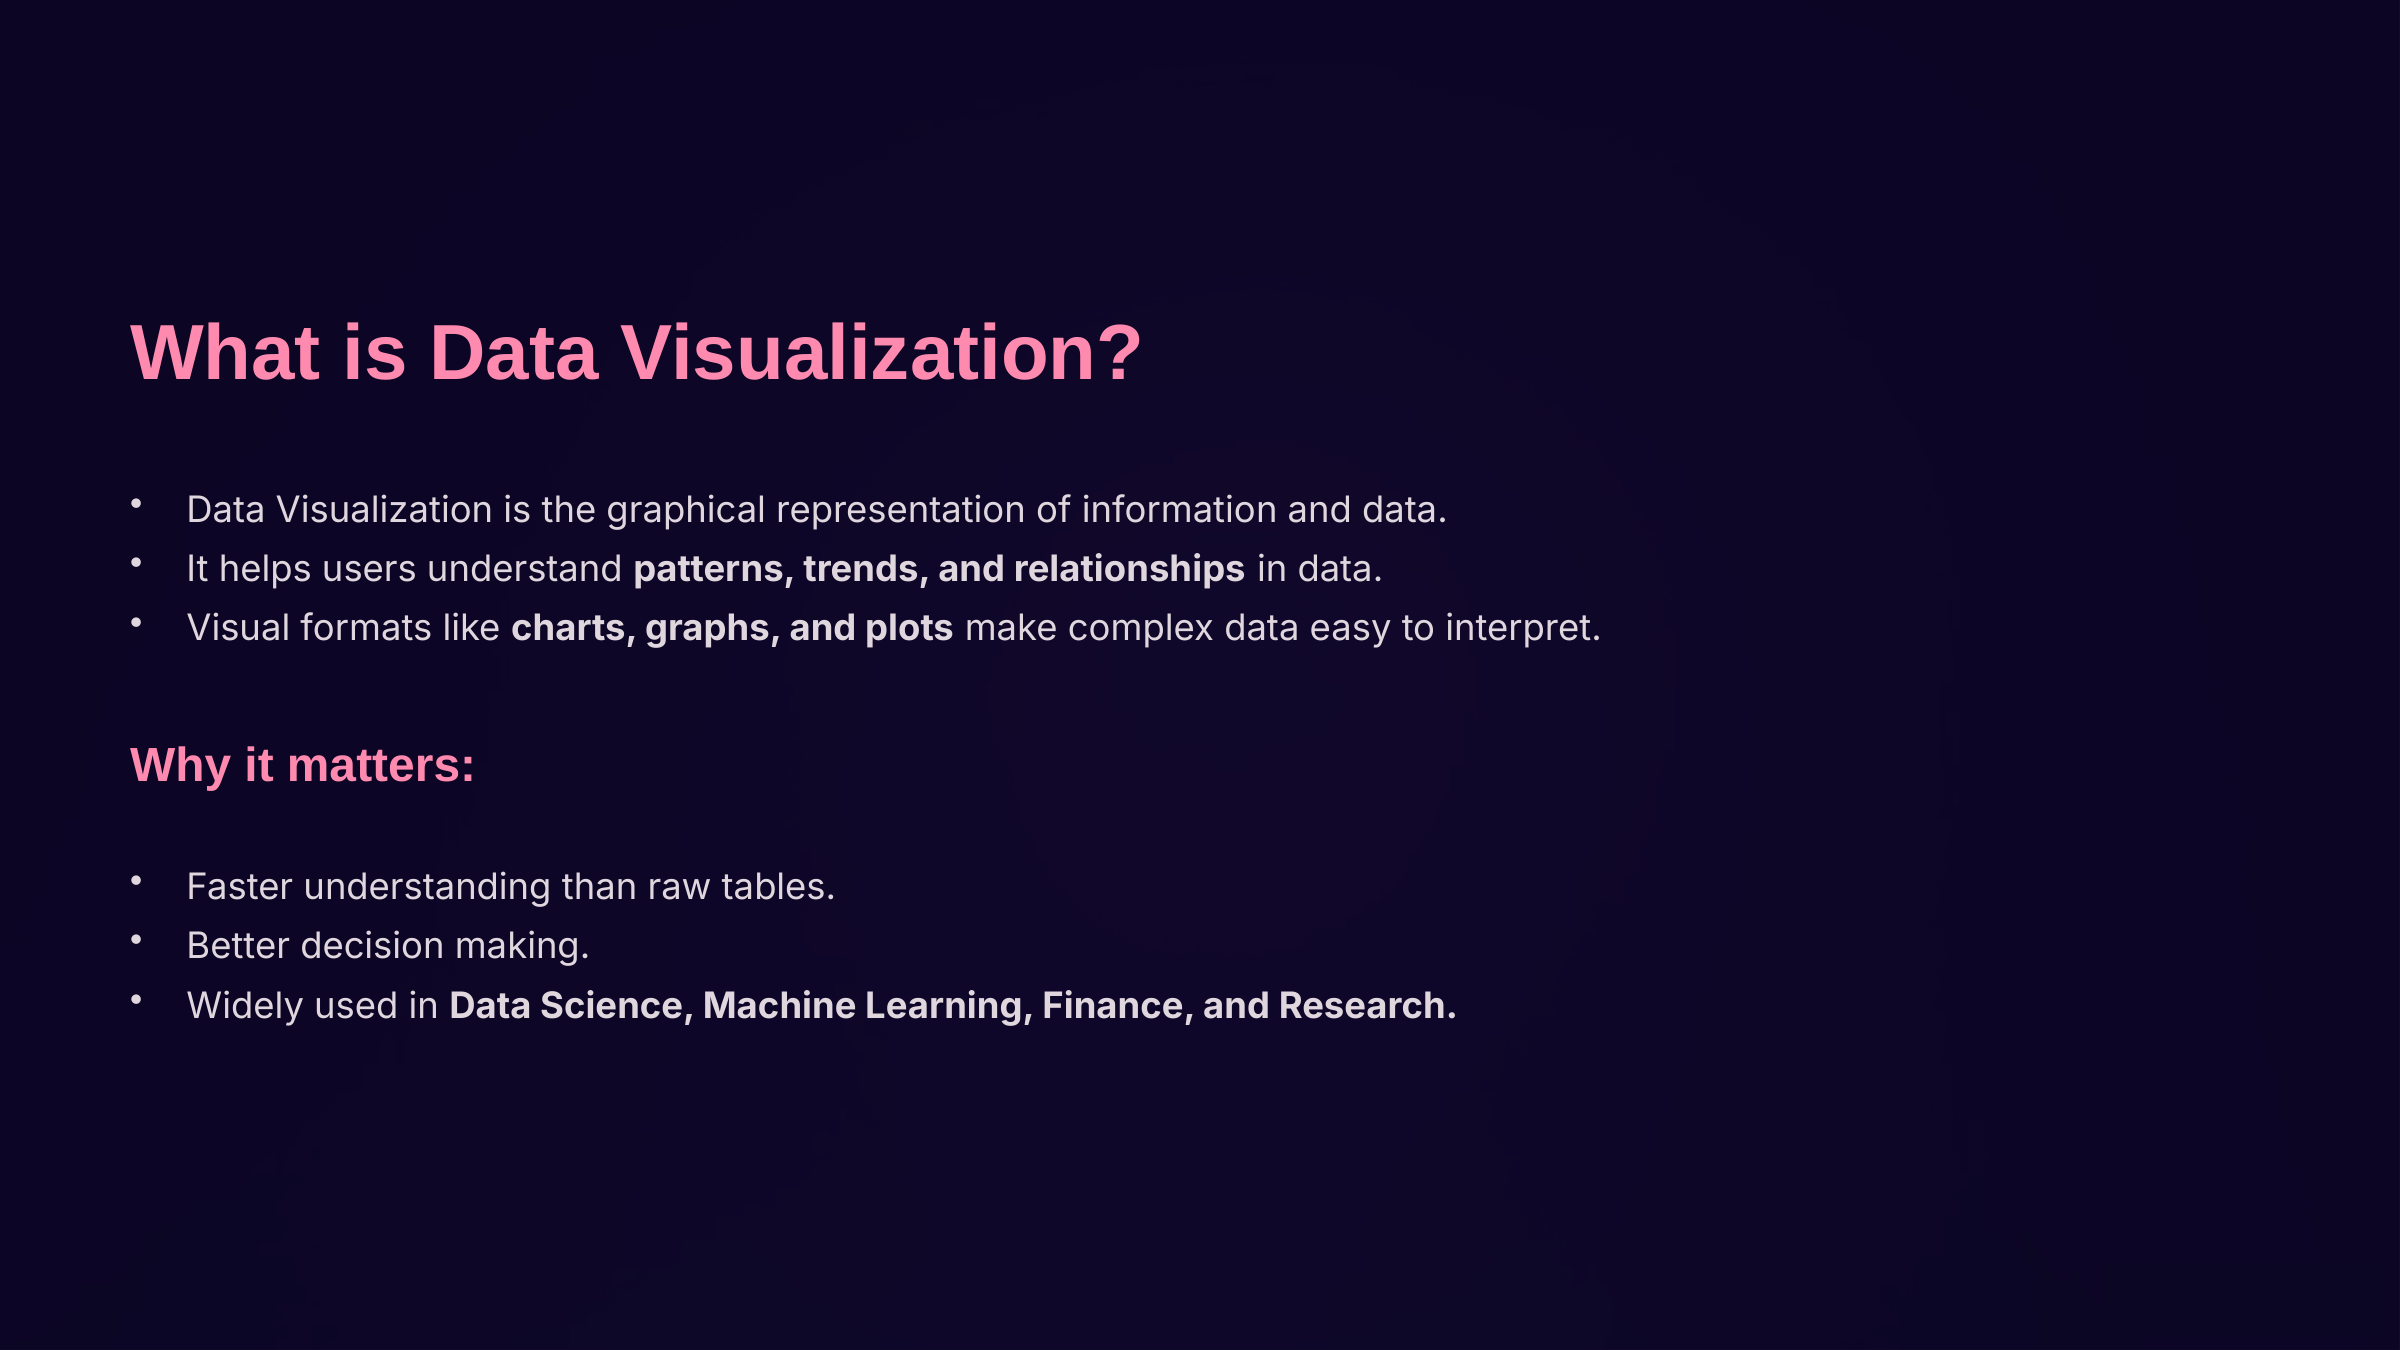

What is Data Visualization?
Data Visualization is the graphical representation of information and data.
It helps users understand patterns, trends, and relationships in data.
Visual formats like charts, graphs, and plots make complex data easy to interpret.
Why it matters:
Faster understanding than raw tables.
Better decision making.
Widely used in Data Science, Machine Learning, Finance, and Research.